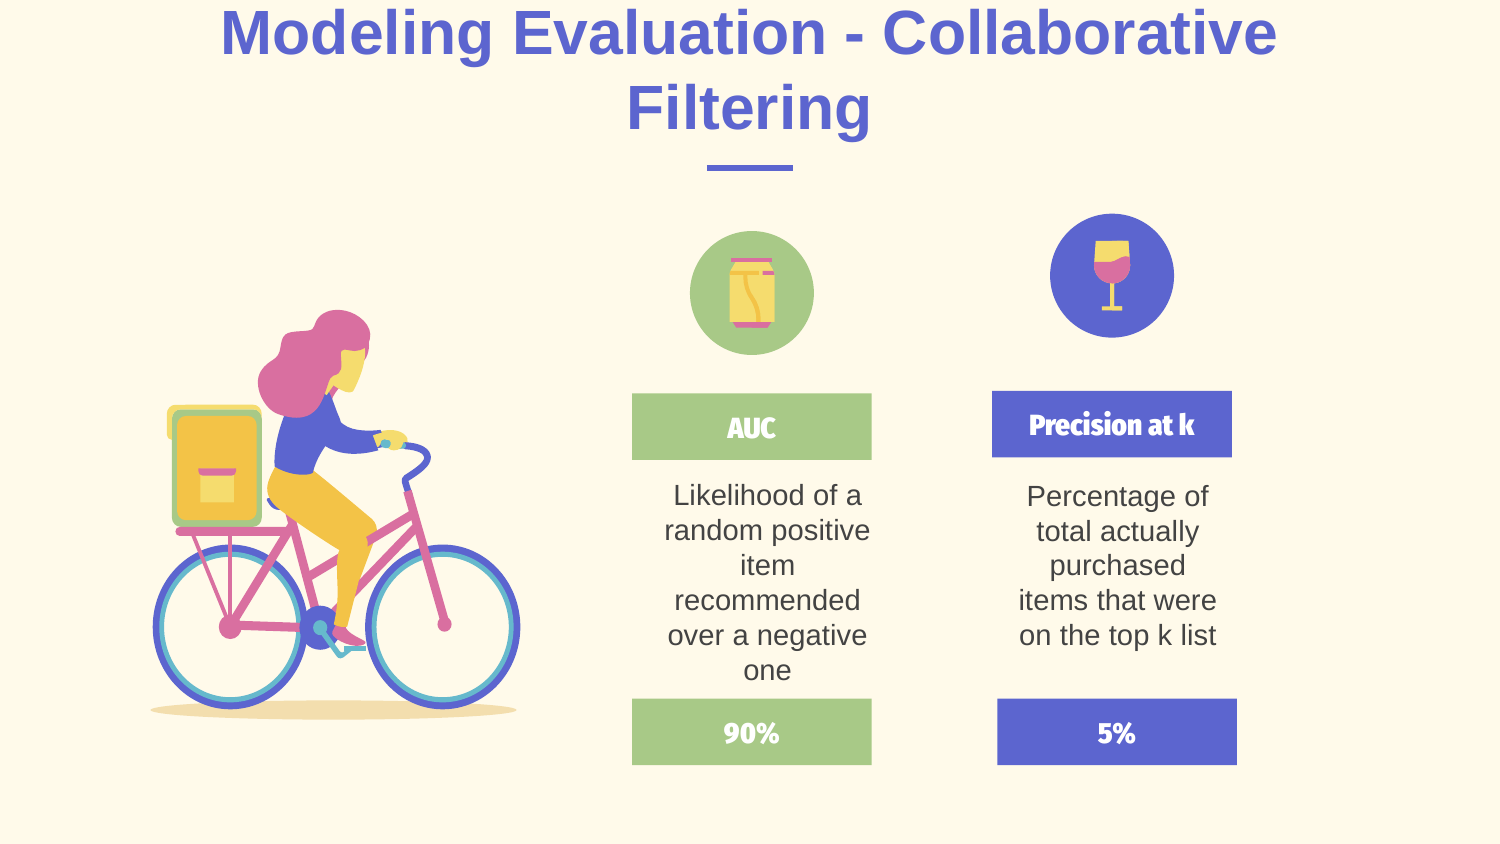

# Modeling Evaluation - Collaborative Filtering

Precision at k
AUC
Likelihood of a random positive item recommended over a negative one
Percentage of total actually purchased items that were on the top k list
90%
5%